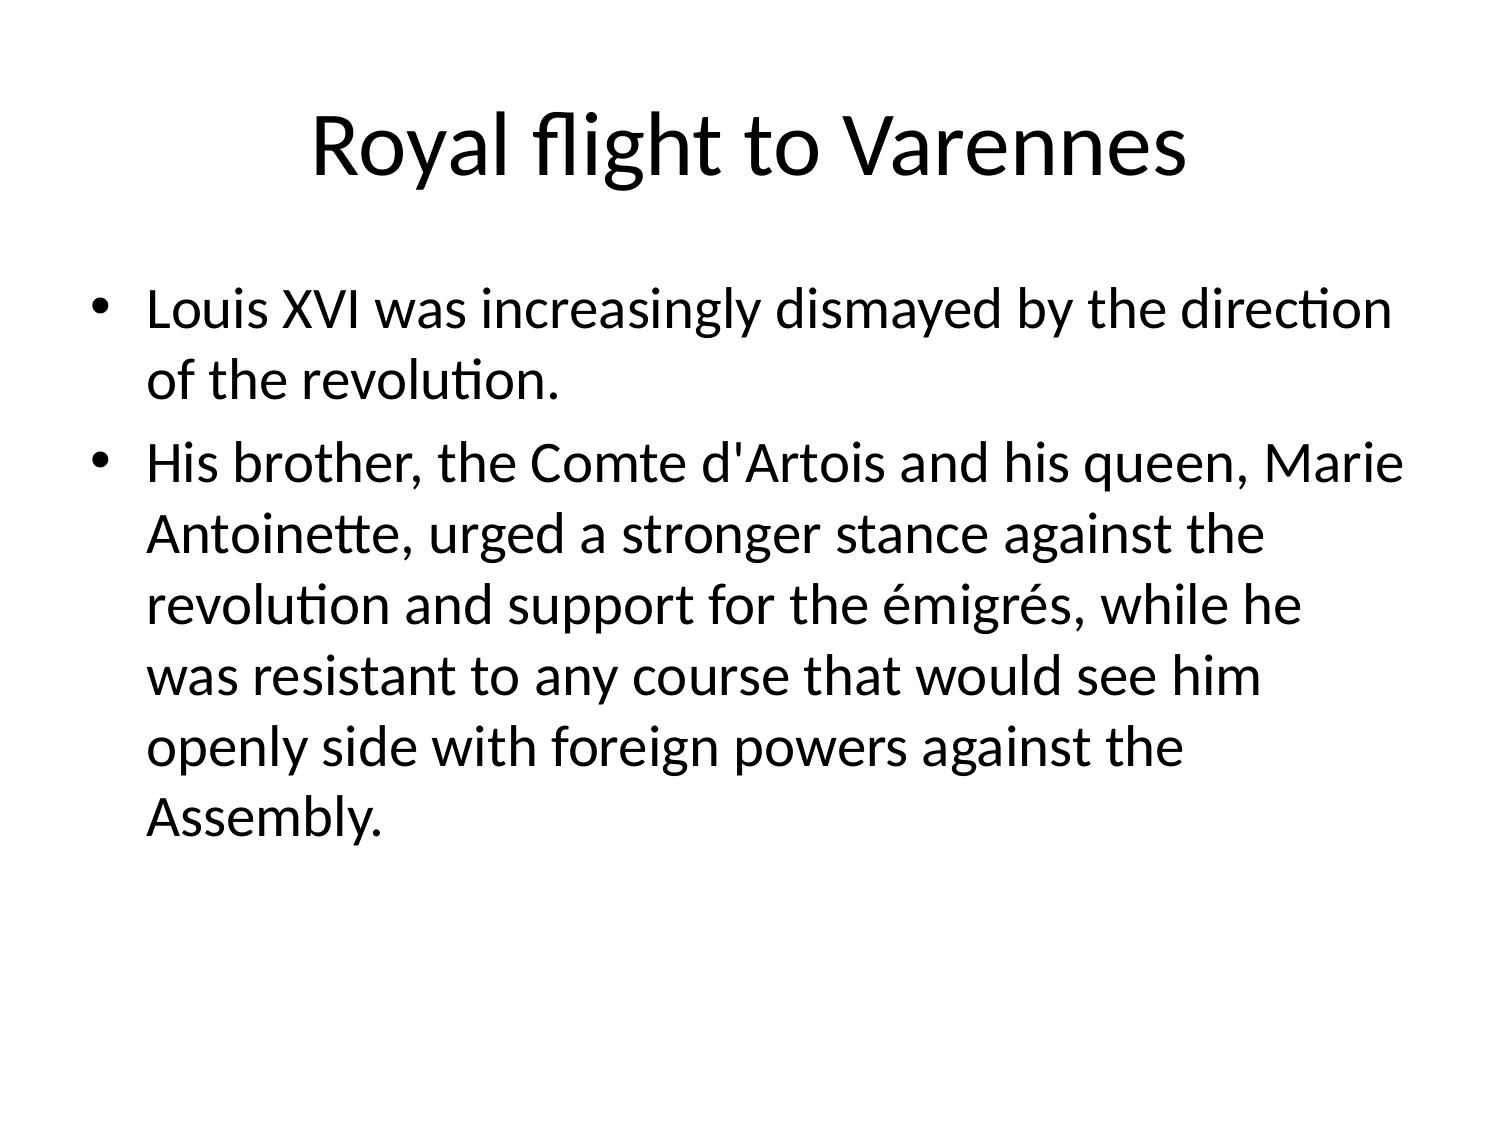

# Royal flight to Varennes
Louis XVI was increasingly dismayed by the direction of the revolution.
His brother, the Comte d'Artois and his queen, Marie Antoinette, urged a stronger stance against the revolution and support for the émigrés, while he was resistant to any course that would see him openly side with foreign powers against the Assembly.